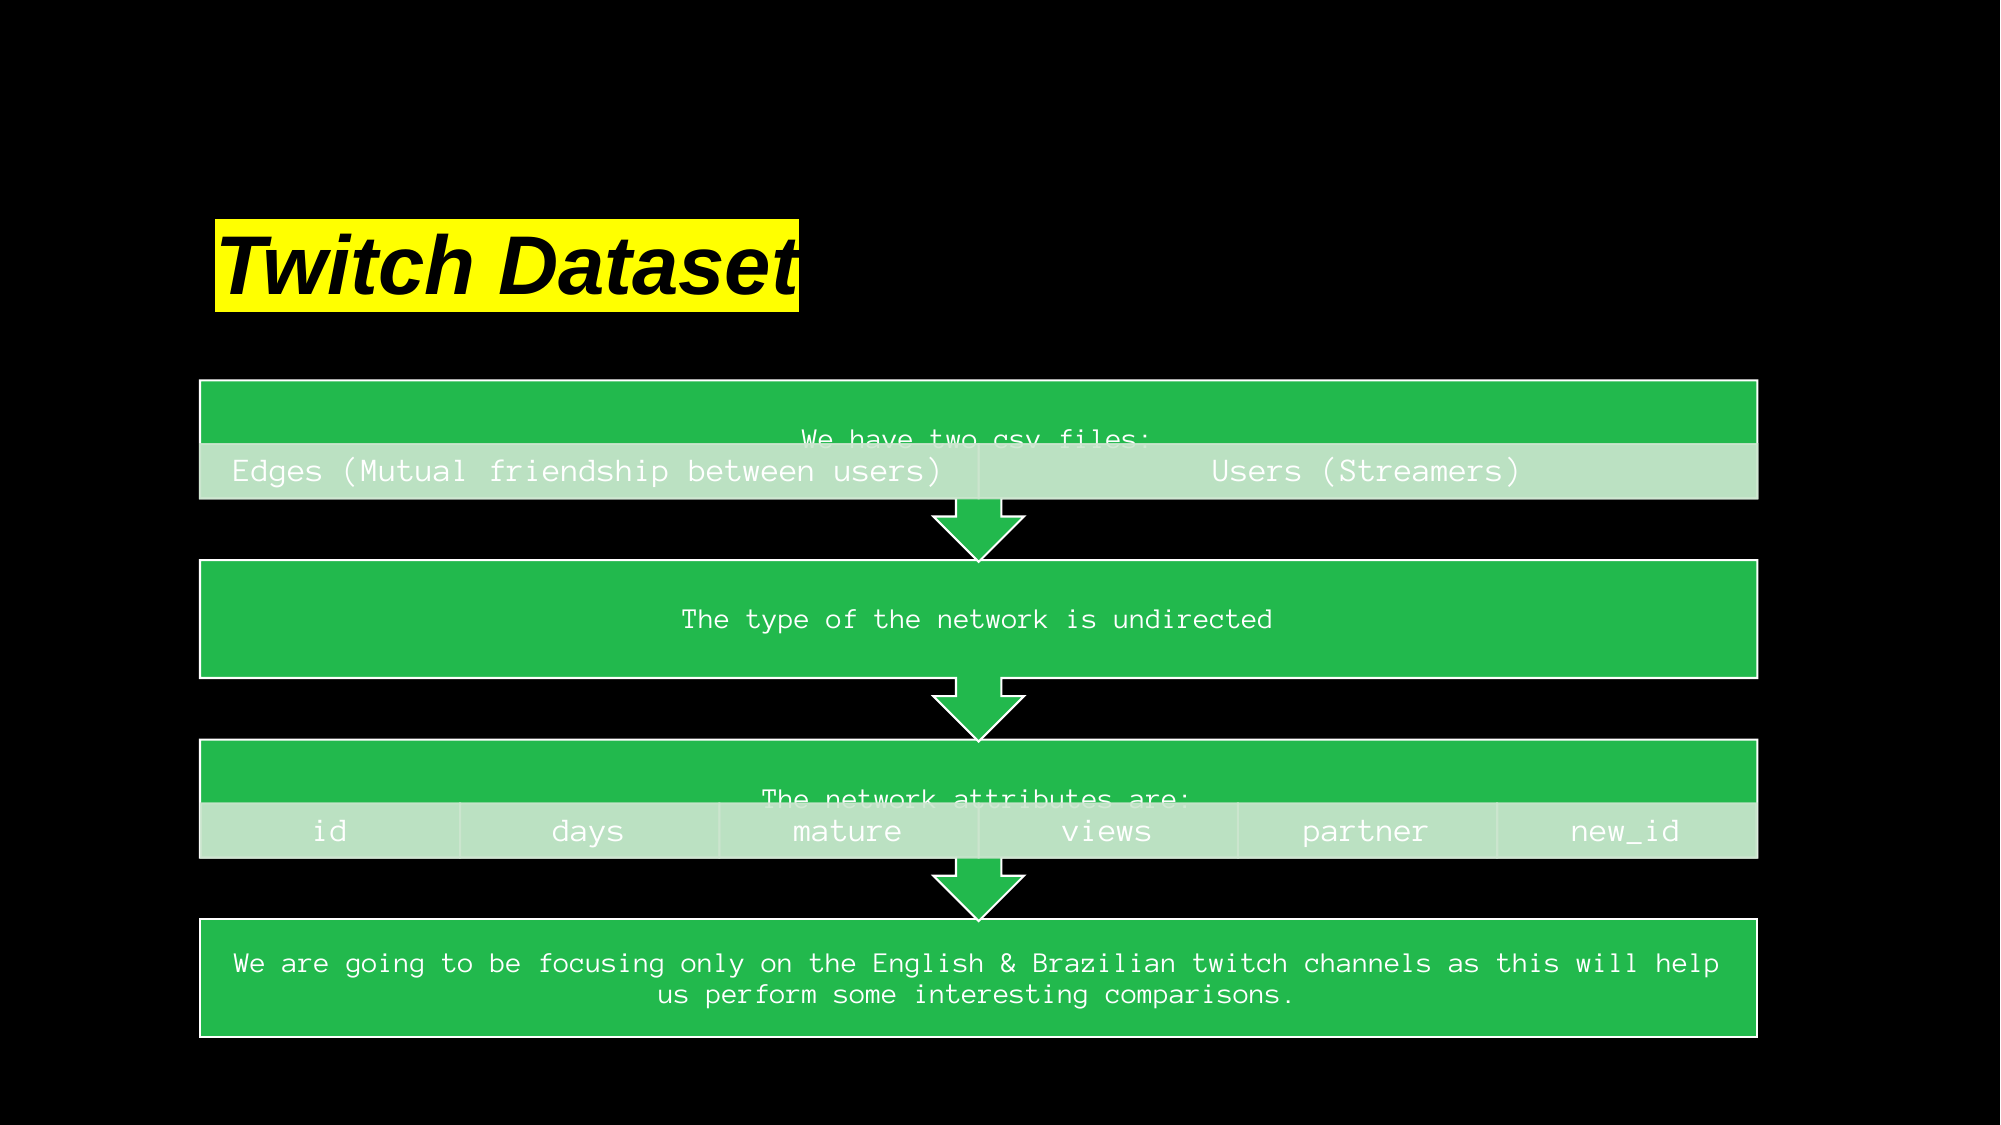

# Twitch Dataset
We are going to be focusing only on the English & Brazilian twitch channels as this will help us perform some interesting comparisons.
The network attributes are:
id
days
mature
views
partner
new_id
The type of the network is undirected
We have two csv files:
Edges (Mutual friendship between users)
Users (Streamers)